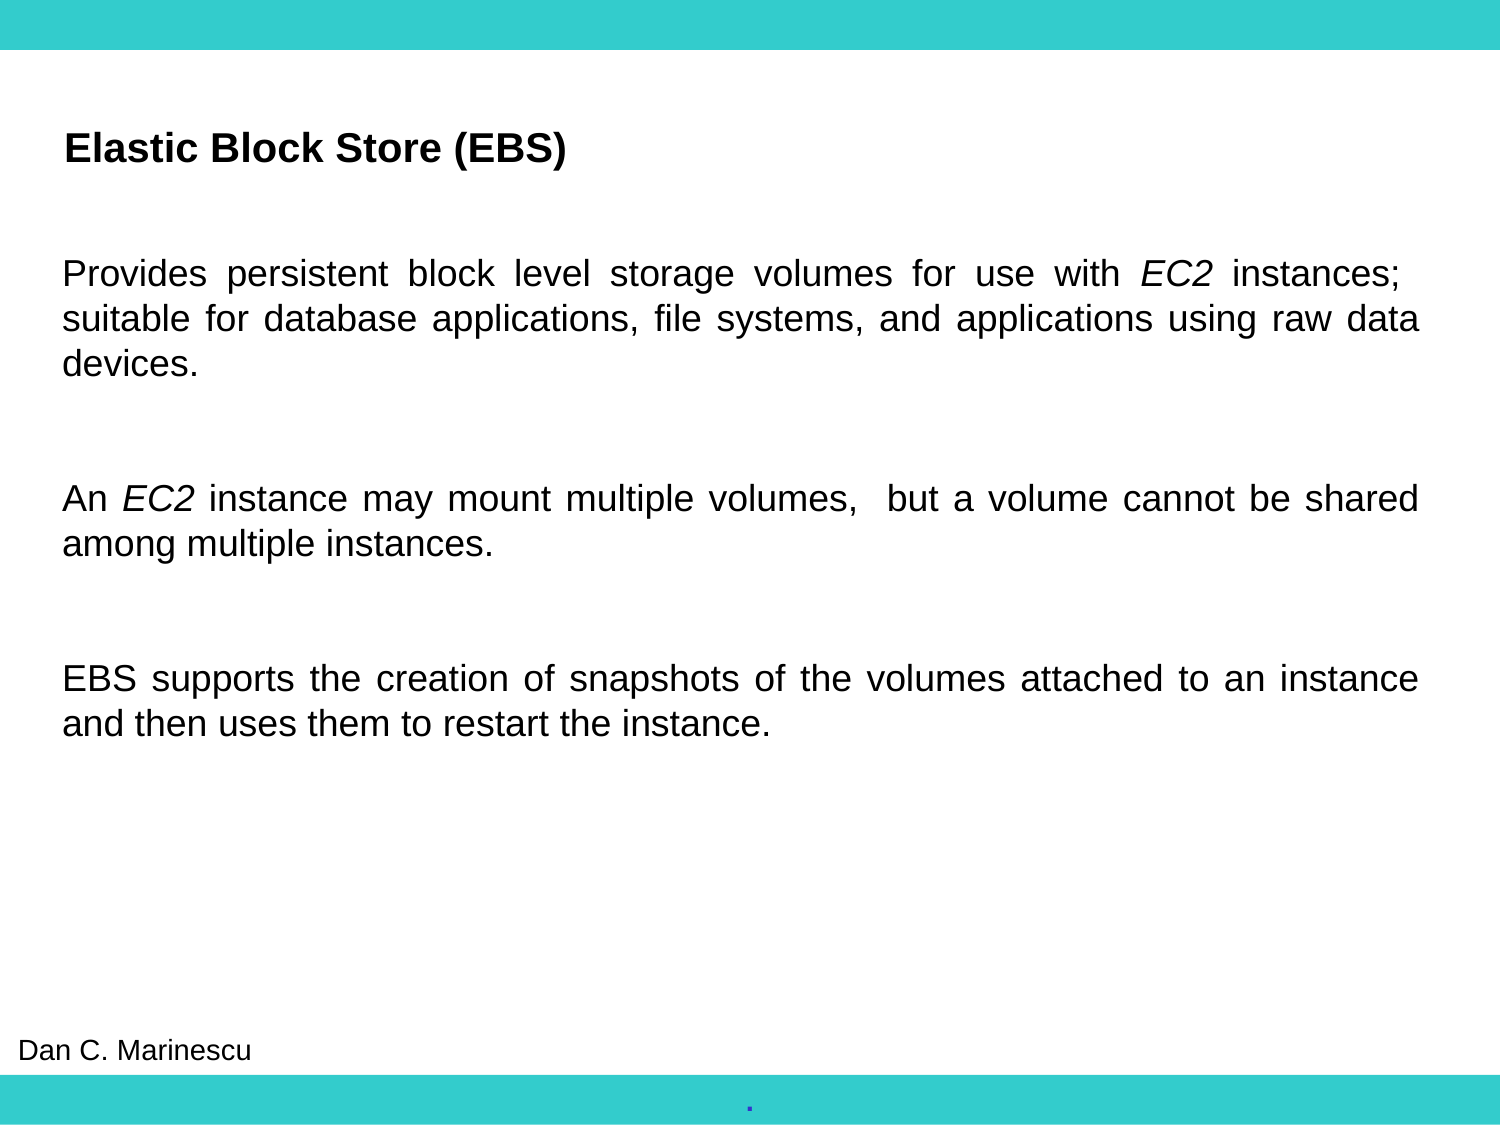

Elastic Block Store (EBS)

Provides persistent block level storage volumes for use with EC2 instances;  suitable for database applications, file systems, and applications using raw data devices.

An EC2 instance may mount multiple volumes,  but a volume cannot be shared among multiple instances.

EBS supports the creation of snapshots of the volumes attached to an instance and then uses them to restart the instance.

Dan C. Marinescu
.